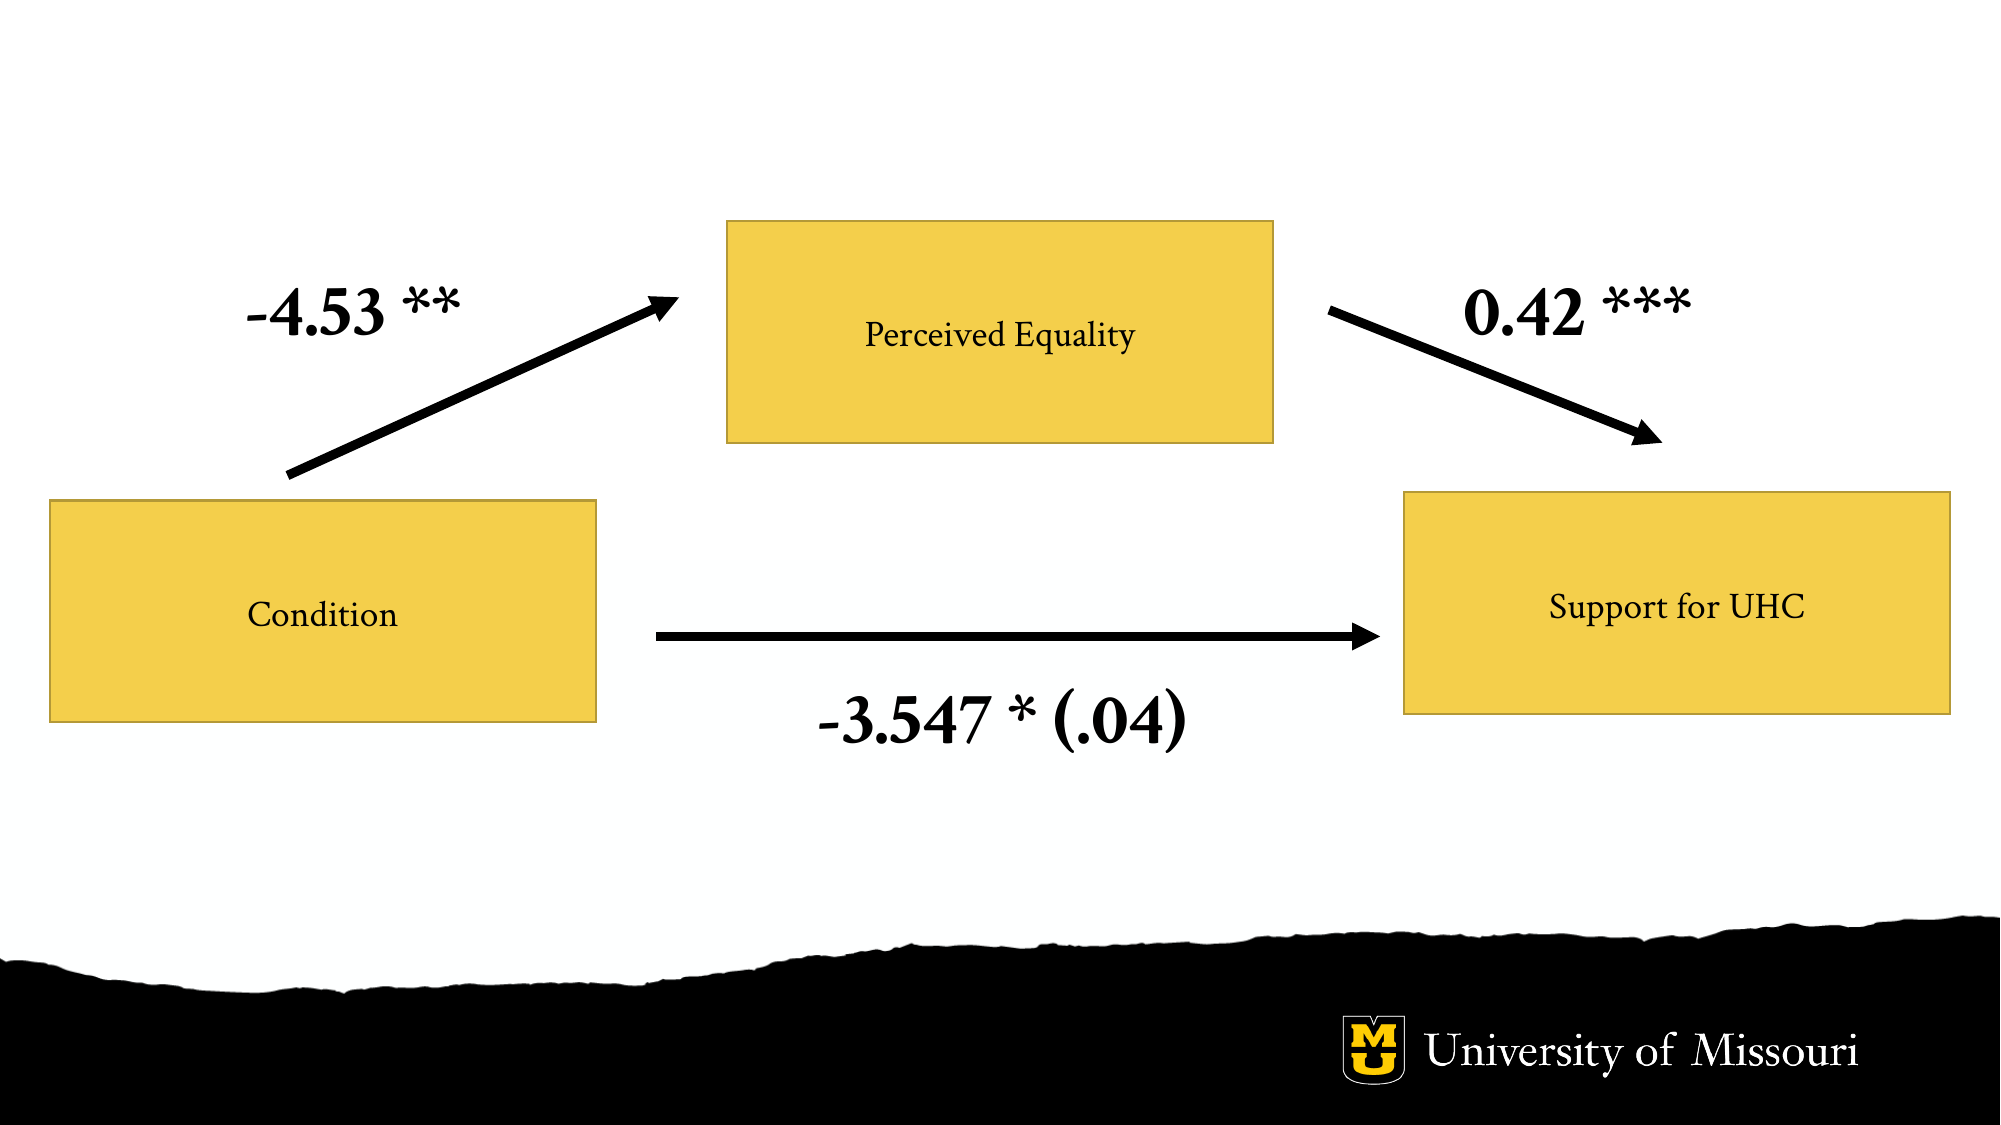

Perceived Equality
0.42 ***
-4.53 **
Support for UHC
Condition
-3.547 * (.04)